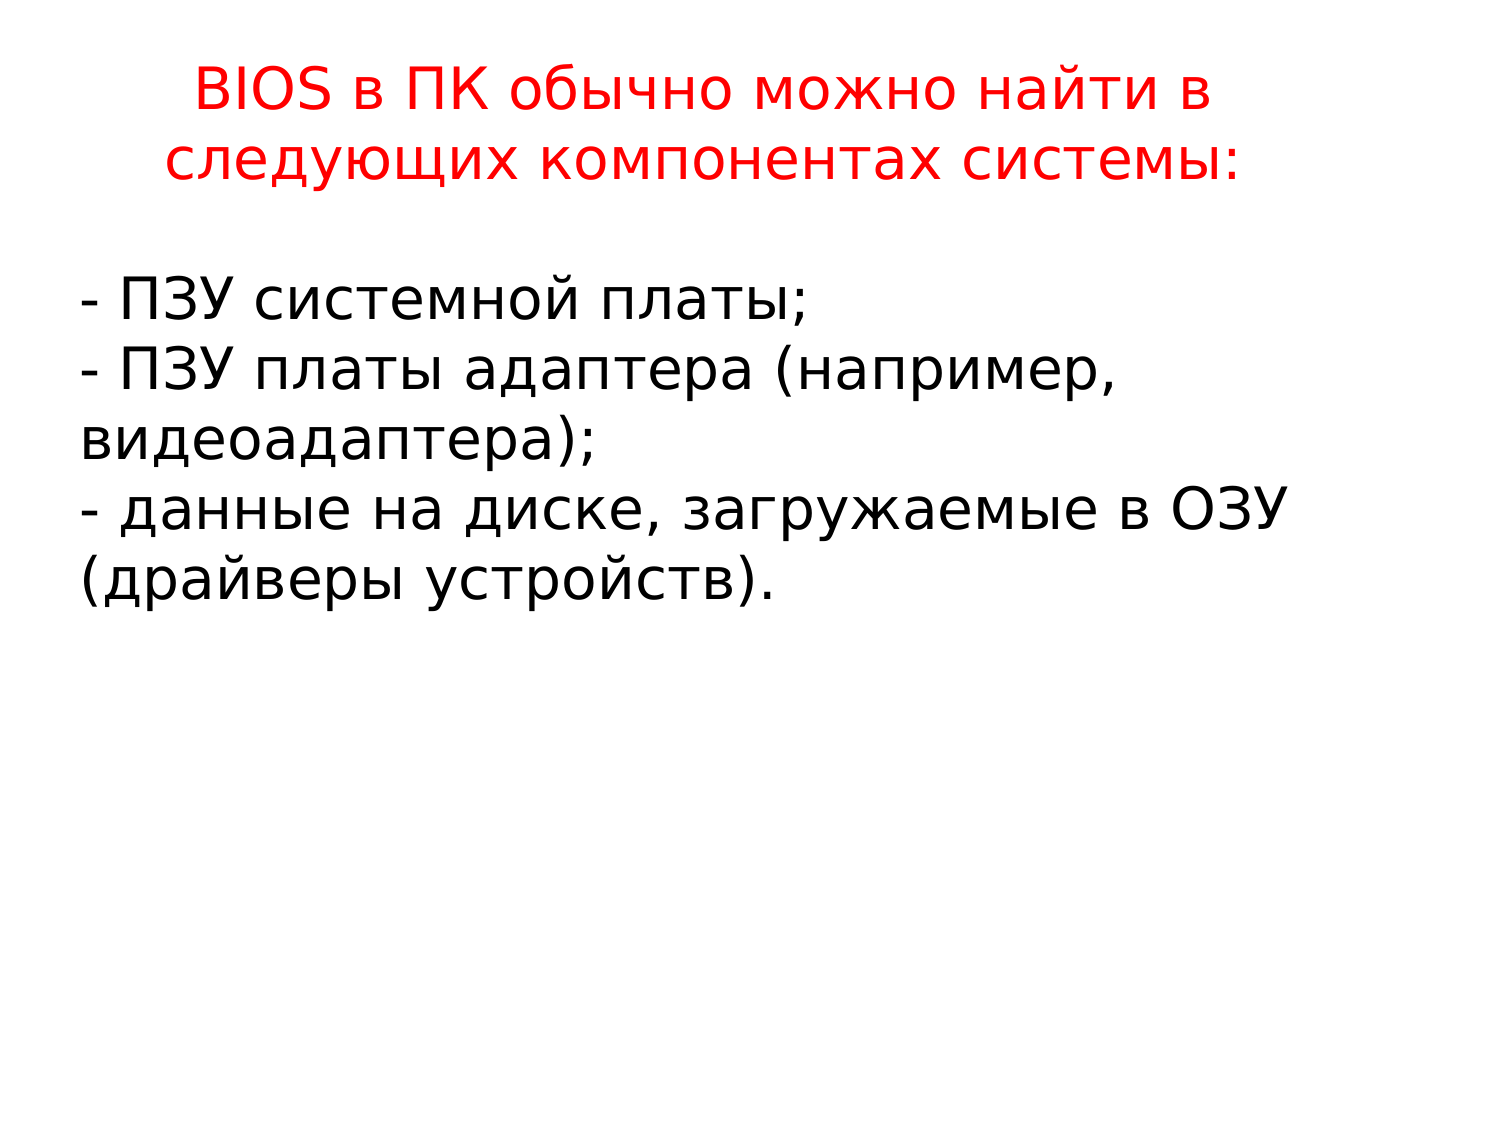

BIOS в ПК обычно можно найти в следующих компонентах системы:

- ПЗУ системной платы;
- ПЗУ платы адаптера (например, видеоадаптера);
- данные на диске, загружаемые в ОЗУ (драйверы устройств).